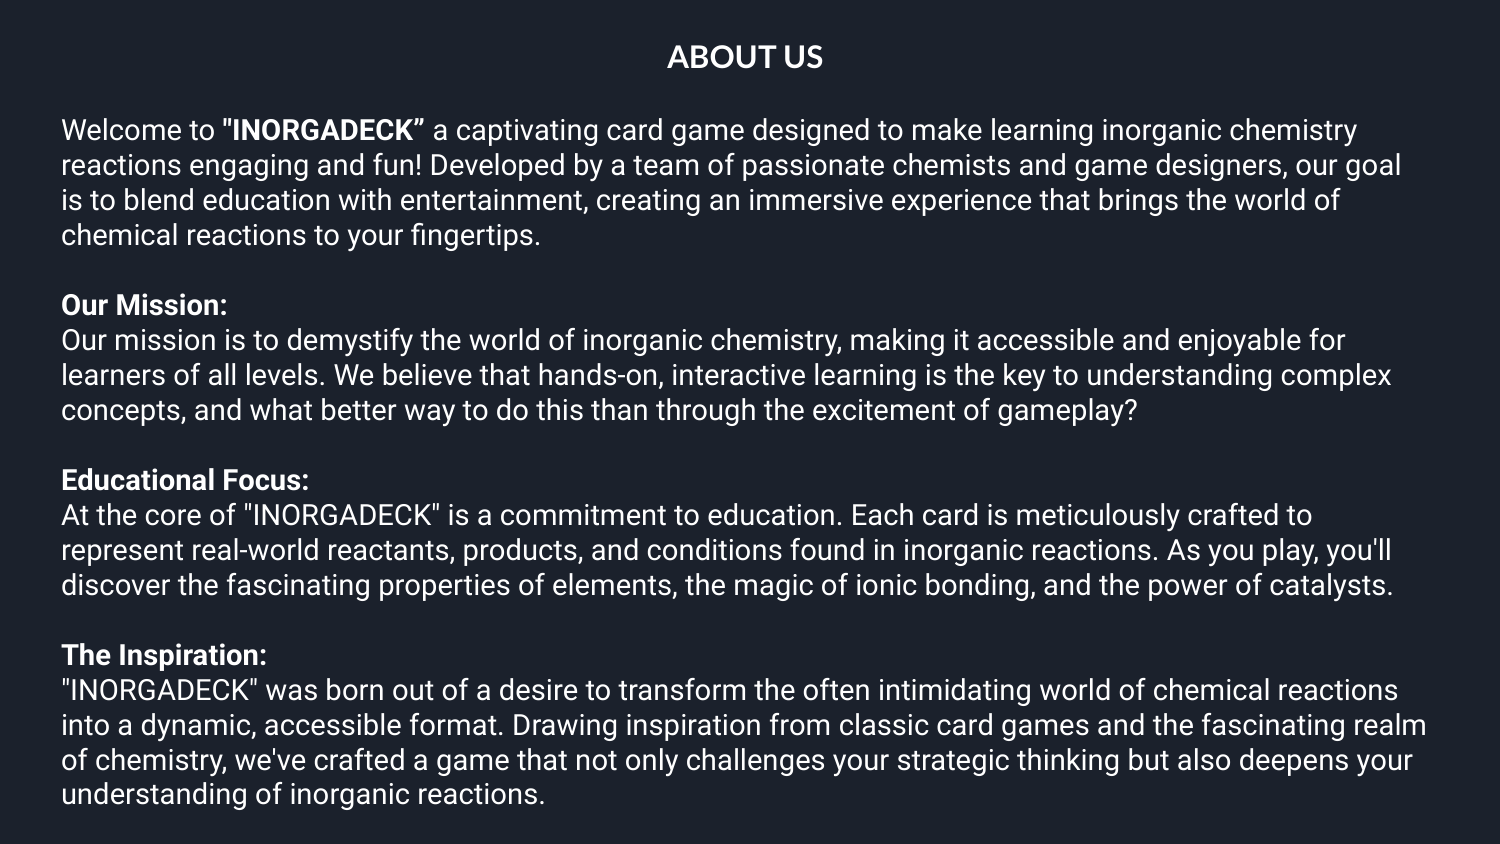

ABOUT US

Welcome to "INORGADECK” a captivating card game designed to make learning inorganic chemistry reactions engaging and fun! Developed by a team of passionate chemists and game designers, our goal is to blend education with entertainment, creating an immersive experience that brings the world of chemical reactions to your fingertips.

Our Mission:
Our mission is to demystify the world of inorganic chemistry, making it accessible and enjoyable for learners of all levels. We believe that hands-on, interactive learning is the key to understanding complex concepts, and what better way to do this than through the excitement of gameplay?

Educational Focus:
At the core of "INORGADECK" is a commitment to education. Each card is meticulously crafted to represent real-world reactants, products, and conditions found in inorganic reactions. As you play, you'll discover the fascinating properties of elements, the magic of ionic bonding, and the power of catalysts.

The Inspiration:
"INORGADECK" was born out of a desire to transform the often intimidating world of chemical reactions into a dynamic, accessible format. Drawing inspiration from classic card games and the fascinating realm of chemistry, we've crafted a game that not only challenges your strategic thinking but also deepens your understanding of inorganic reactions.